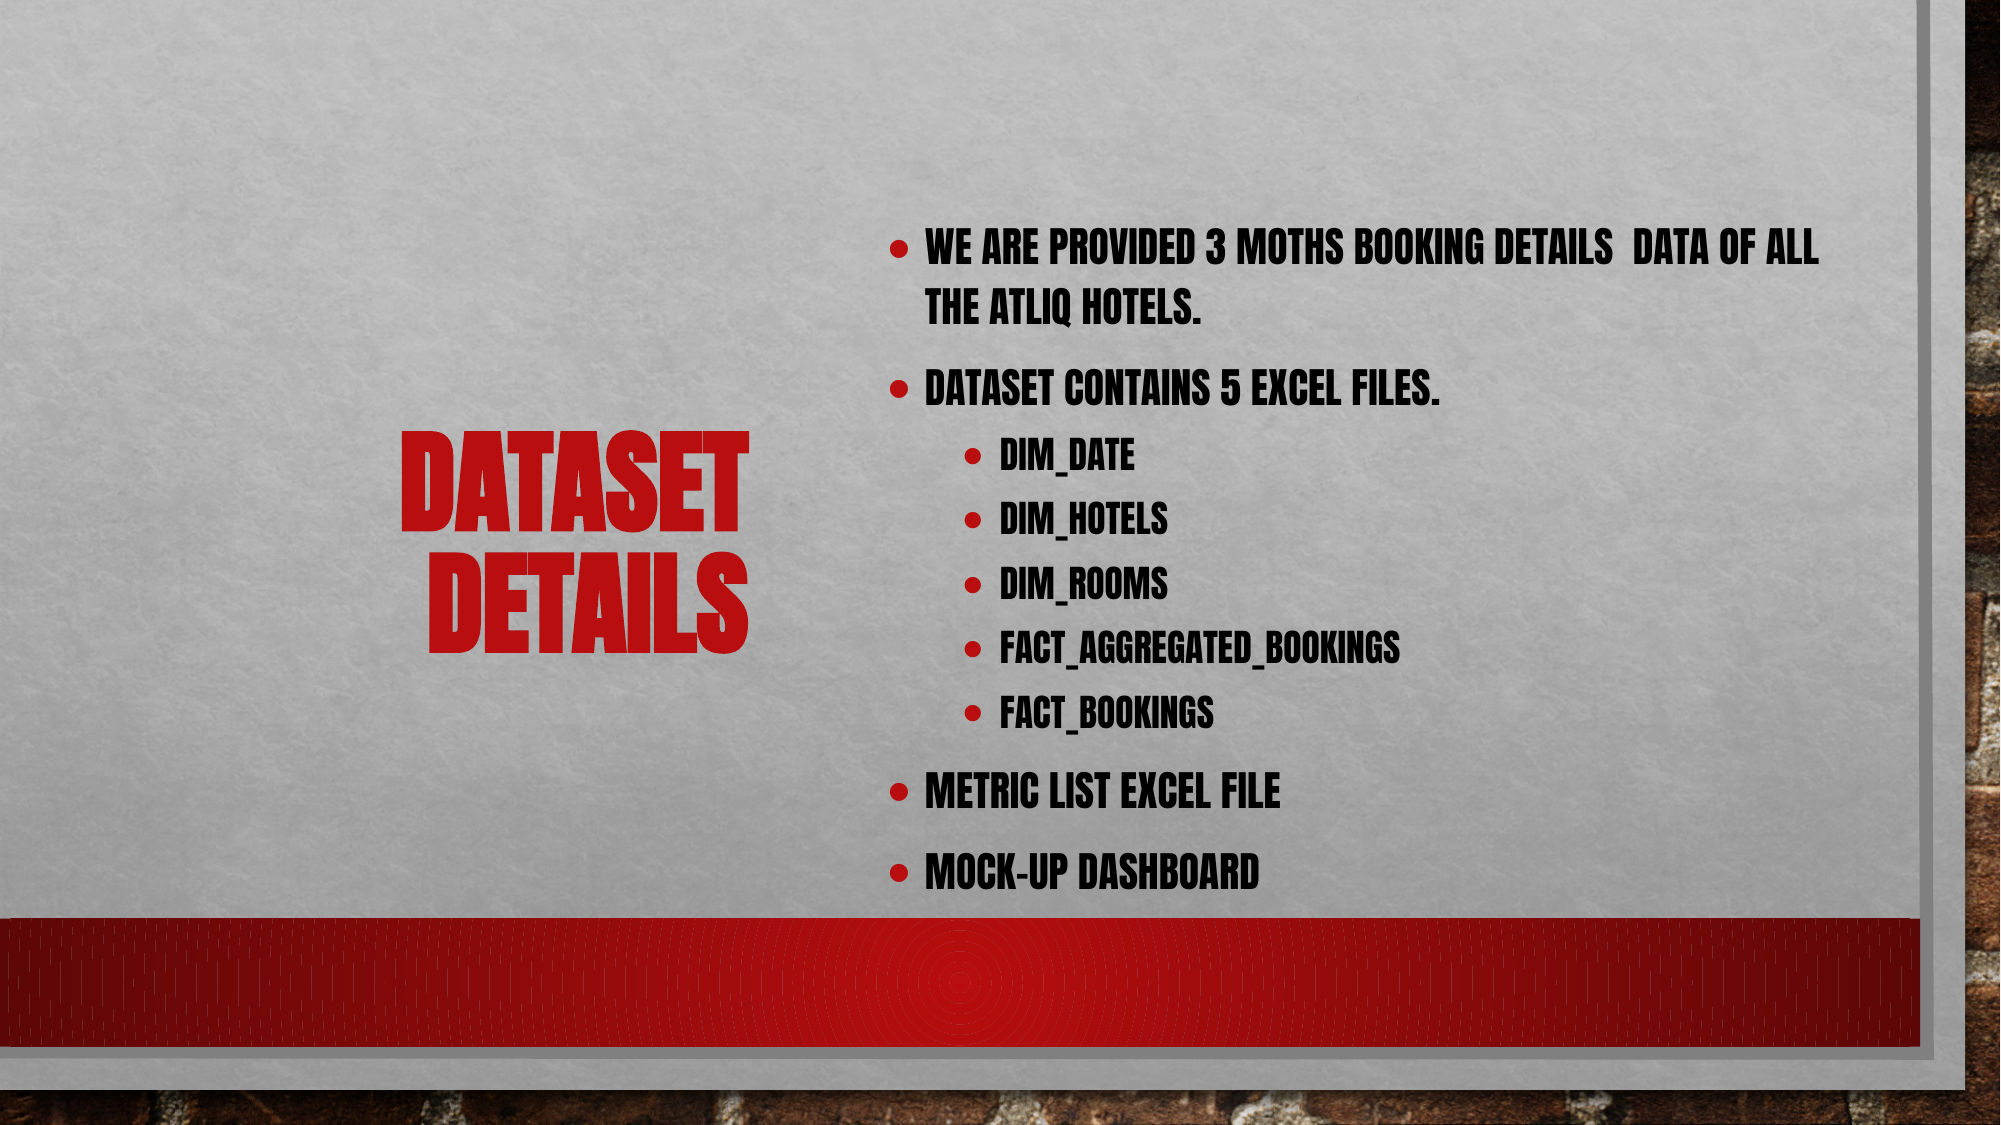

# Dataset Details
We are provided 3 moths booking details  data of all the atliq hotels.
Dataset contains 5 excel files.
Dim_date
Dim_hotels
Dim_rooms
Fact_aggregated_bookings
Fact_bookings
Metric list excel file
Mock-up Dashboard